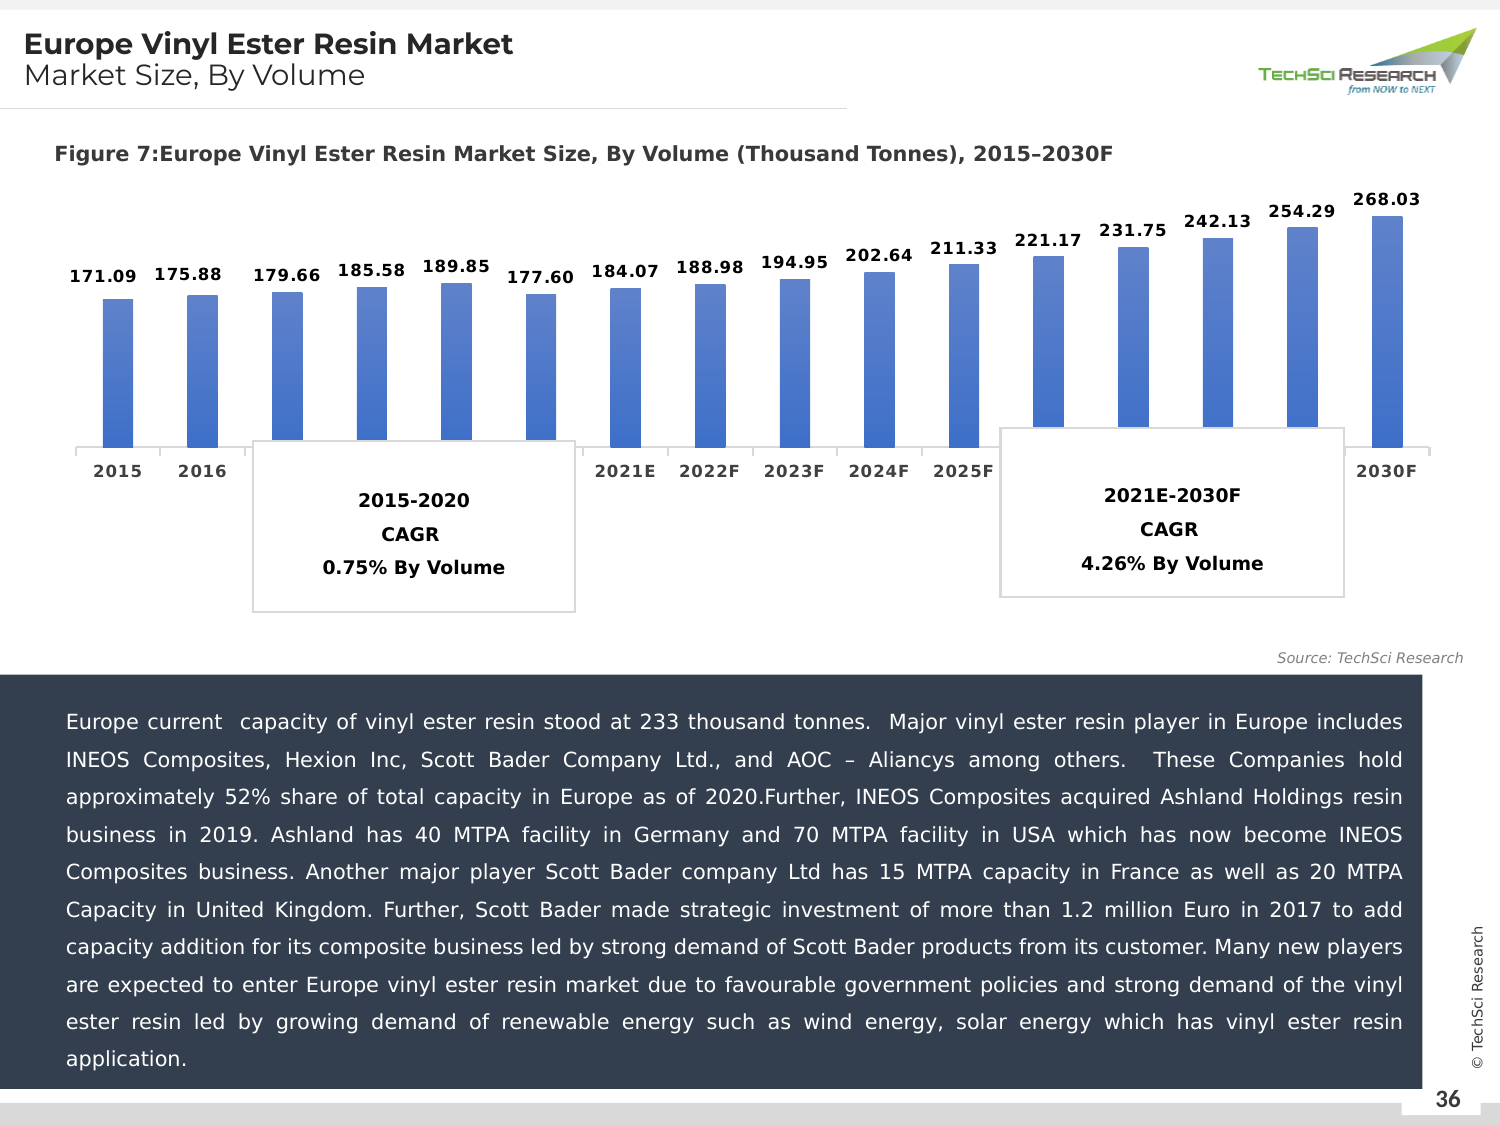

Europe Vinyl Ester Resin Market
Market Size, By Volume
Figure 7:Europe Vinyl Ester Resin Market Size, By Volume (Thousand Tonnes), 2015–2030F

### Chart

| Category | By Value (USD Million) |
|---|---|
| 2015 | 171.09 |
| 2016 | 175.88 |
| 2017 | 179.66 |
| 2018 | 185.58 |
| 2019 | 189.85 |
| 2020 | 177.6 |
| 2021E | 184.07 |
| 2022F | 188.98 |
| 2023F | 194.95 |
| 2024F | 202.64 |
| 2025F | 211.33 |
| 2026F | 221.17 |
| 2027F | 231.75 |
| 2028F | 242.13 |
| 2029F | 254.29 |
| 2030F | 268.03 |

2021E-2030F
CAGR
4.26% By Volume
2015-2020
CAGR
0.75% By Volume
Source: TechSci Research

Europe current  capacity of vinyl ester resin stood at 233 thousand tonnes.  Major vinyl ester resin player in Europe includes INEOS Composites, Hexion Inc, Scott Bader Company Ltd., and AOC – Aliancys among others.  These Companies hold approximately 52% share of total capacity in Europe as of 2020.Further, INEOS Composites acquired Ashland Holdings resin business in 2019. Ashland has 40 MTPA facility in Germany and 70 MTPA facility in USA which has now become INEOS Composites business. Another major player Scott Bader company Ltd has 15 MTPA capacity in France as well as 20 MTPA Capacity in United Kingdom. Further, Scott Bader made strategic investment of more than 1.2 million Euro in 2017 to add capacity addition for its composite business led by strong demand of Scott Bader products from its customer. Many new players are expected to enter Europe vinyl ester resin market due to favourable government policies and strong demand of the vinyl ester resin led by growing demand of renewable energy such as wind energy, solar energy which has vinyl ester resin application.